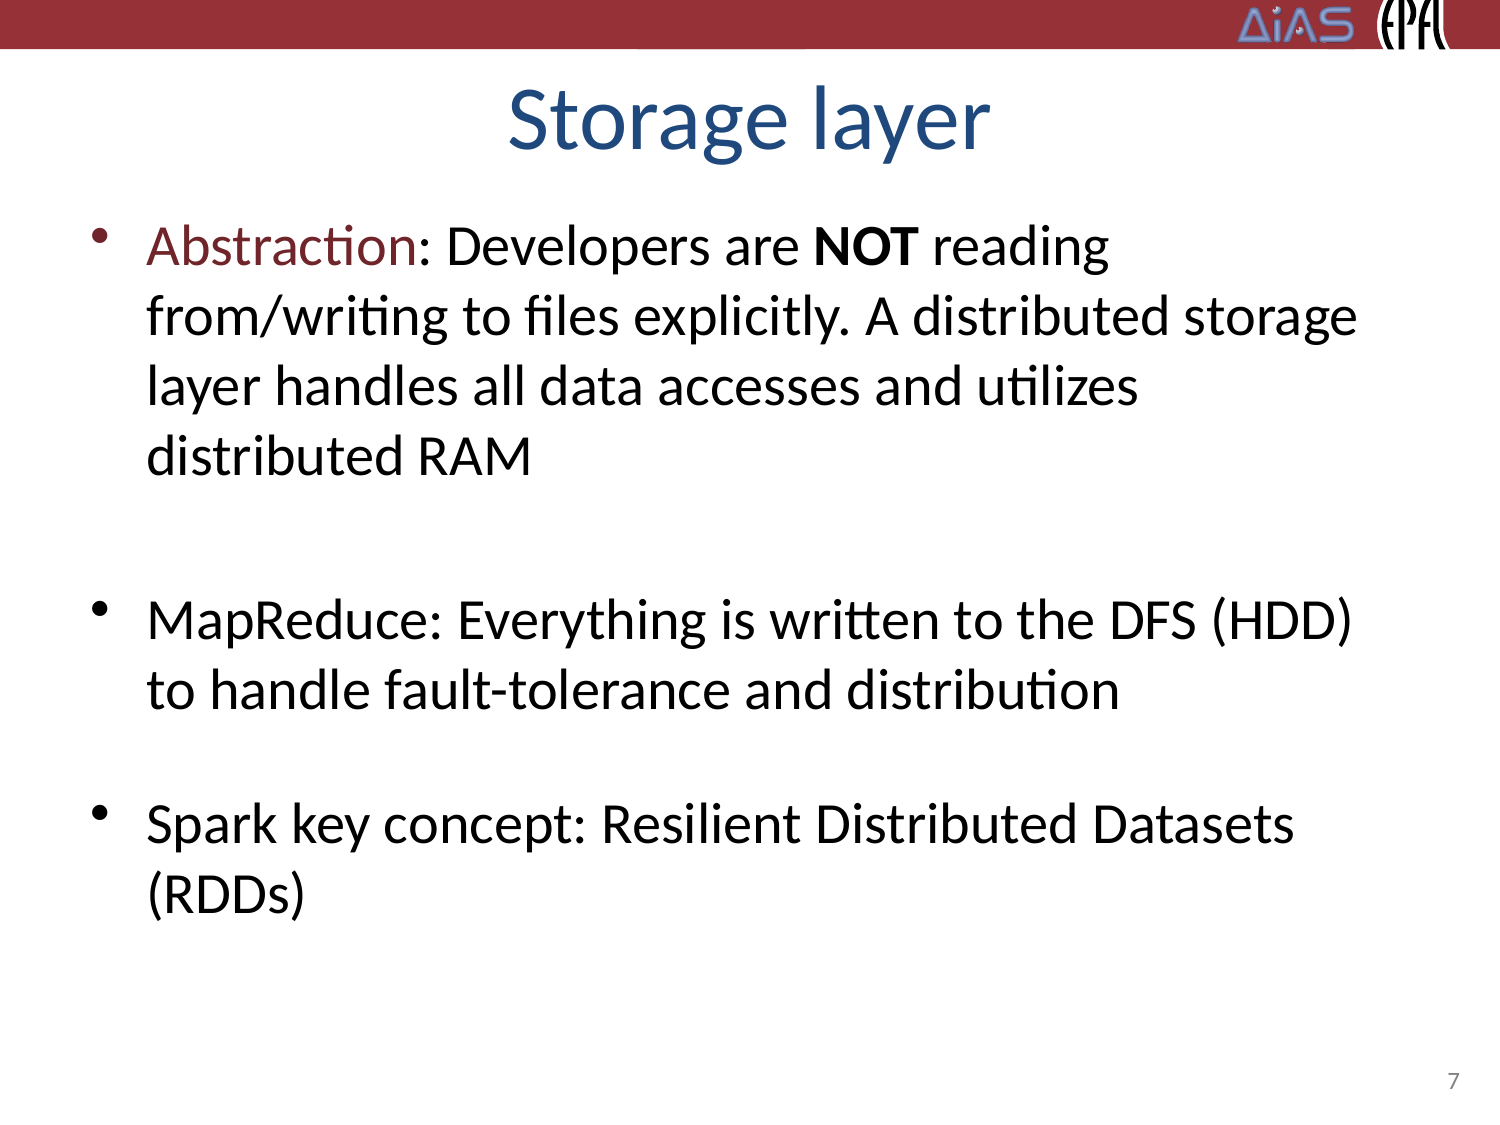

# Storage layer
Abstraction: Developers are NOT reading from/writing to files explicitly. A distributed storage layer handles all data accesses and utilizes distributed RAM

MapReduce: Everything is written to the DFS (HDD) to handle fault-tolerance and distribution

Spark key concept: Resilient Distributed Datasets (RDDs)

7